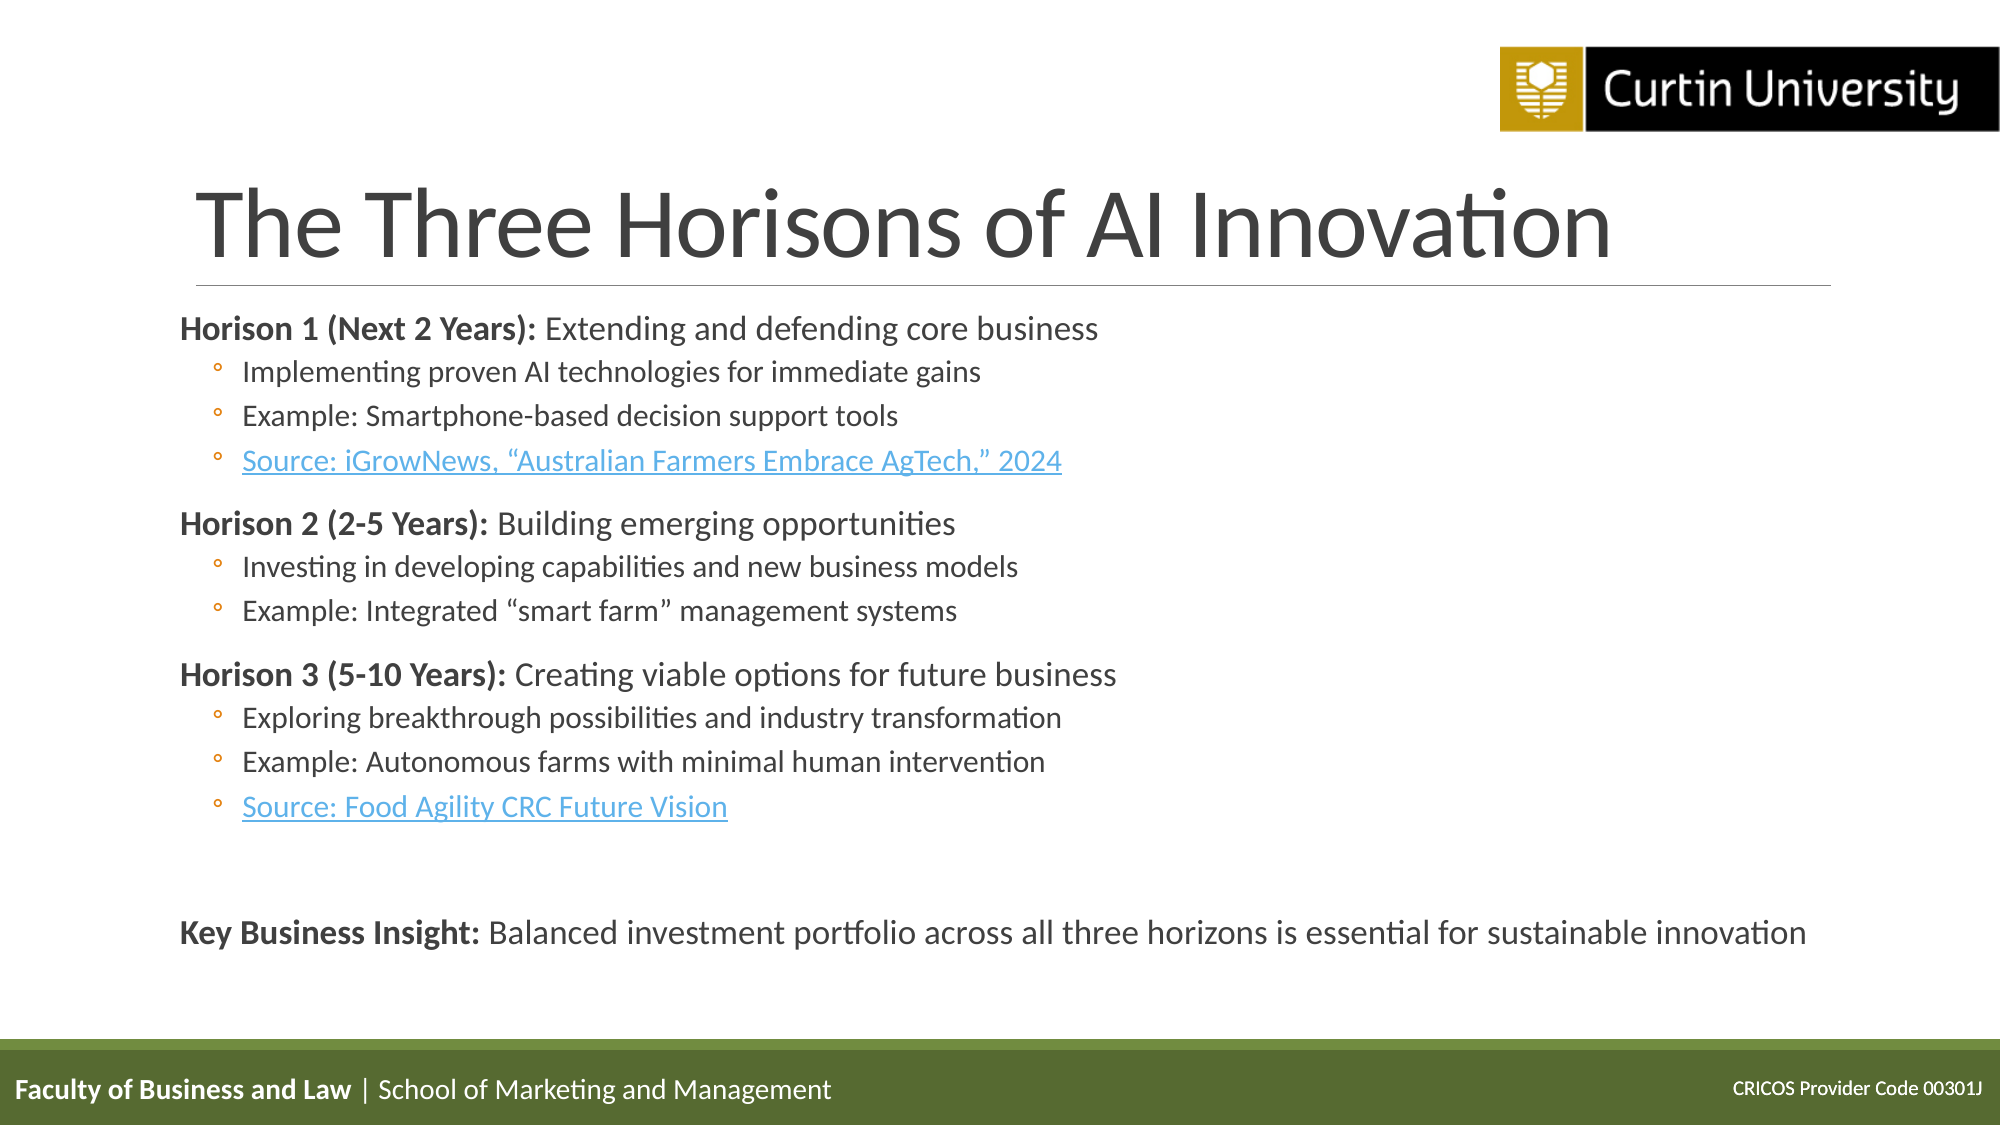

# The Three Horisons of AI Innovation
Horison 1 (Next 2 Years): Extending and defending core business
Implementing proven AI technologies for immediate gains
Example: Smartphone-based decision support tools
Source: iGrowNews, “Australian Farmers Embrace AgTech,” 2024
Horison 2 (2-5 Years): Building emerging opportunities
Investing in developing capabilities and new business models
Example: Integrated “smart farm” management systems
Horison 3 (5-10 Years): Creating viable options for future business
Exploring breakthrough possibilities and industry transformation
Example: Autonomous farms with minimal human intervention
Source: Food Agility CRC Future Vision

Key Business Insight: Balanced investment portfolio across all three horizons is essential for sustainable innovation
Faculty of Business and Law | School of Marketing and Management